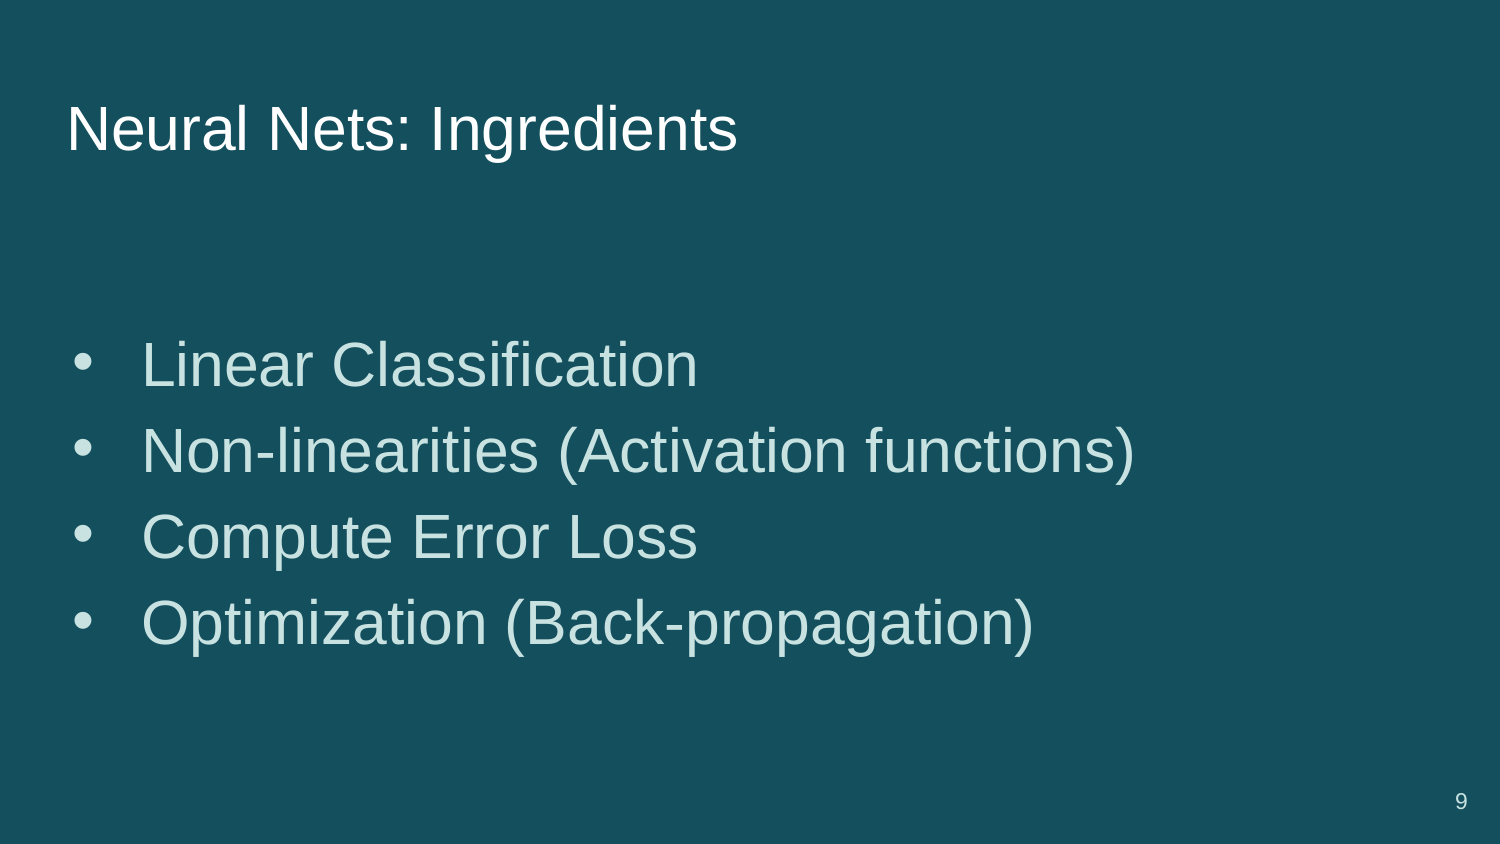

# Neural Nets: Ingredients

Linear Classification
Non-linearities (Activation functions)
Compute Error Loss
Optimization (Back-propagation)
9